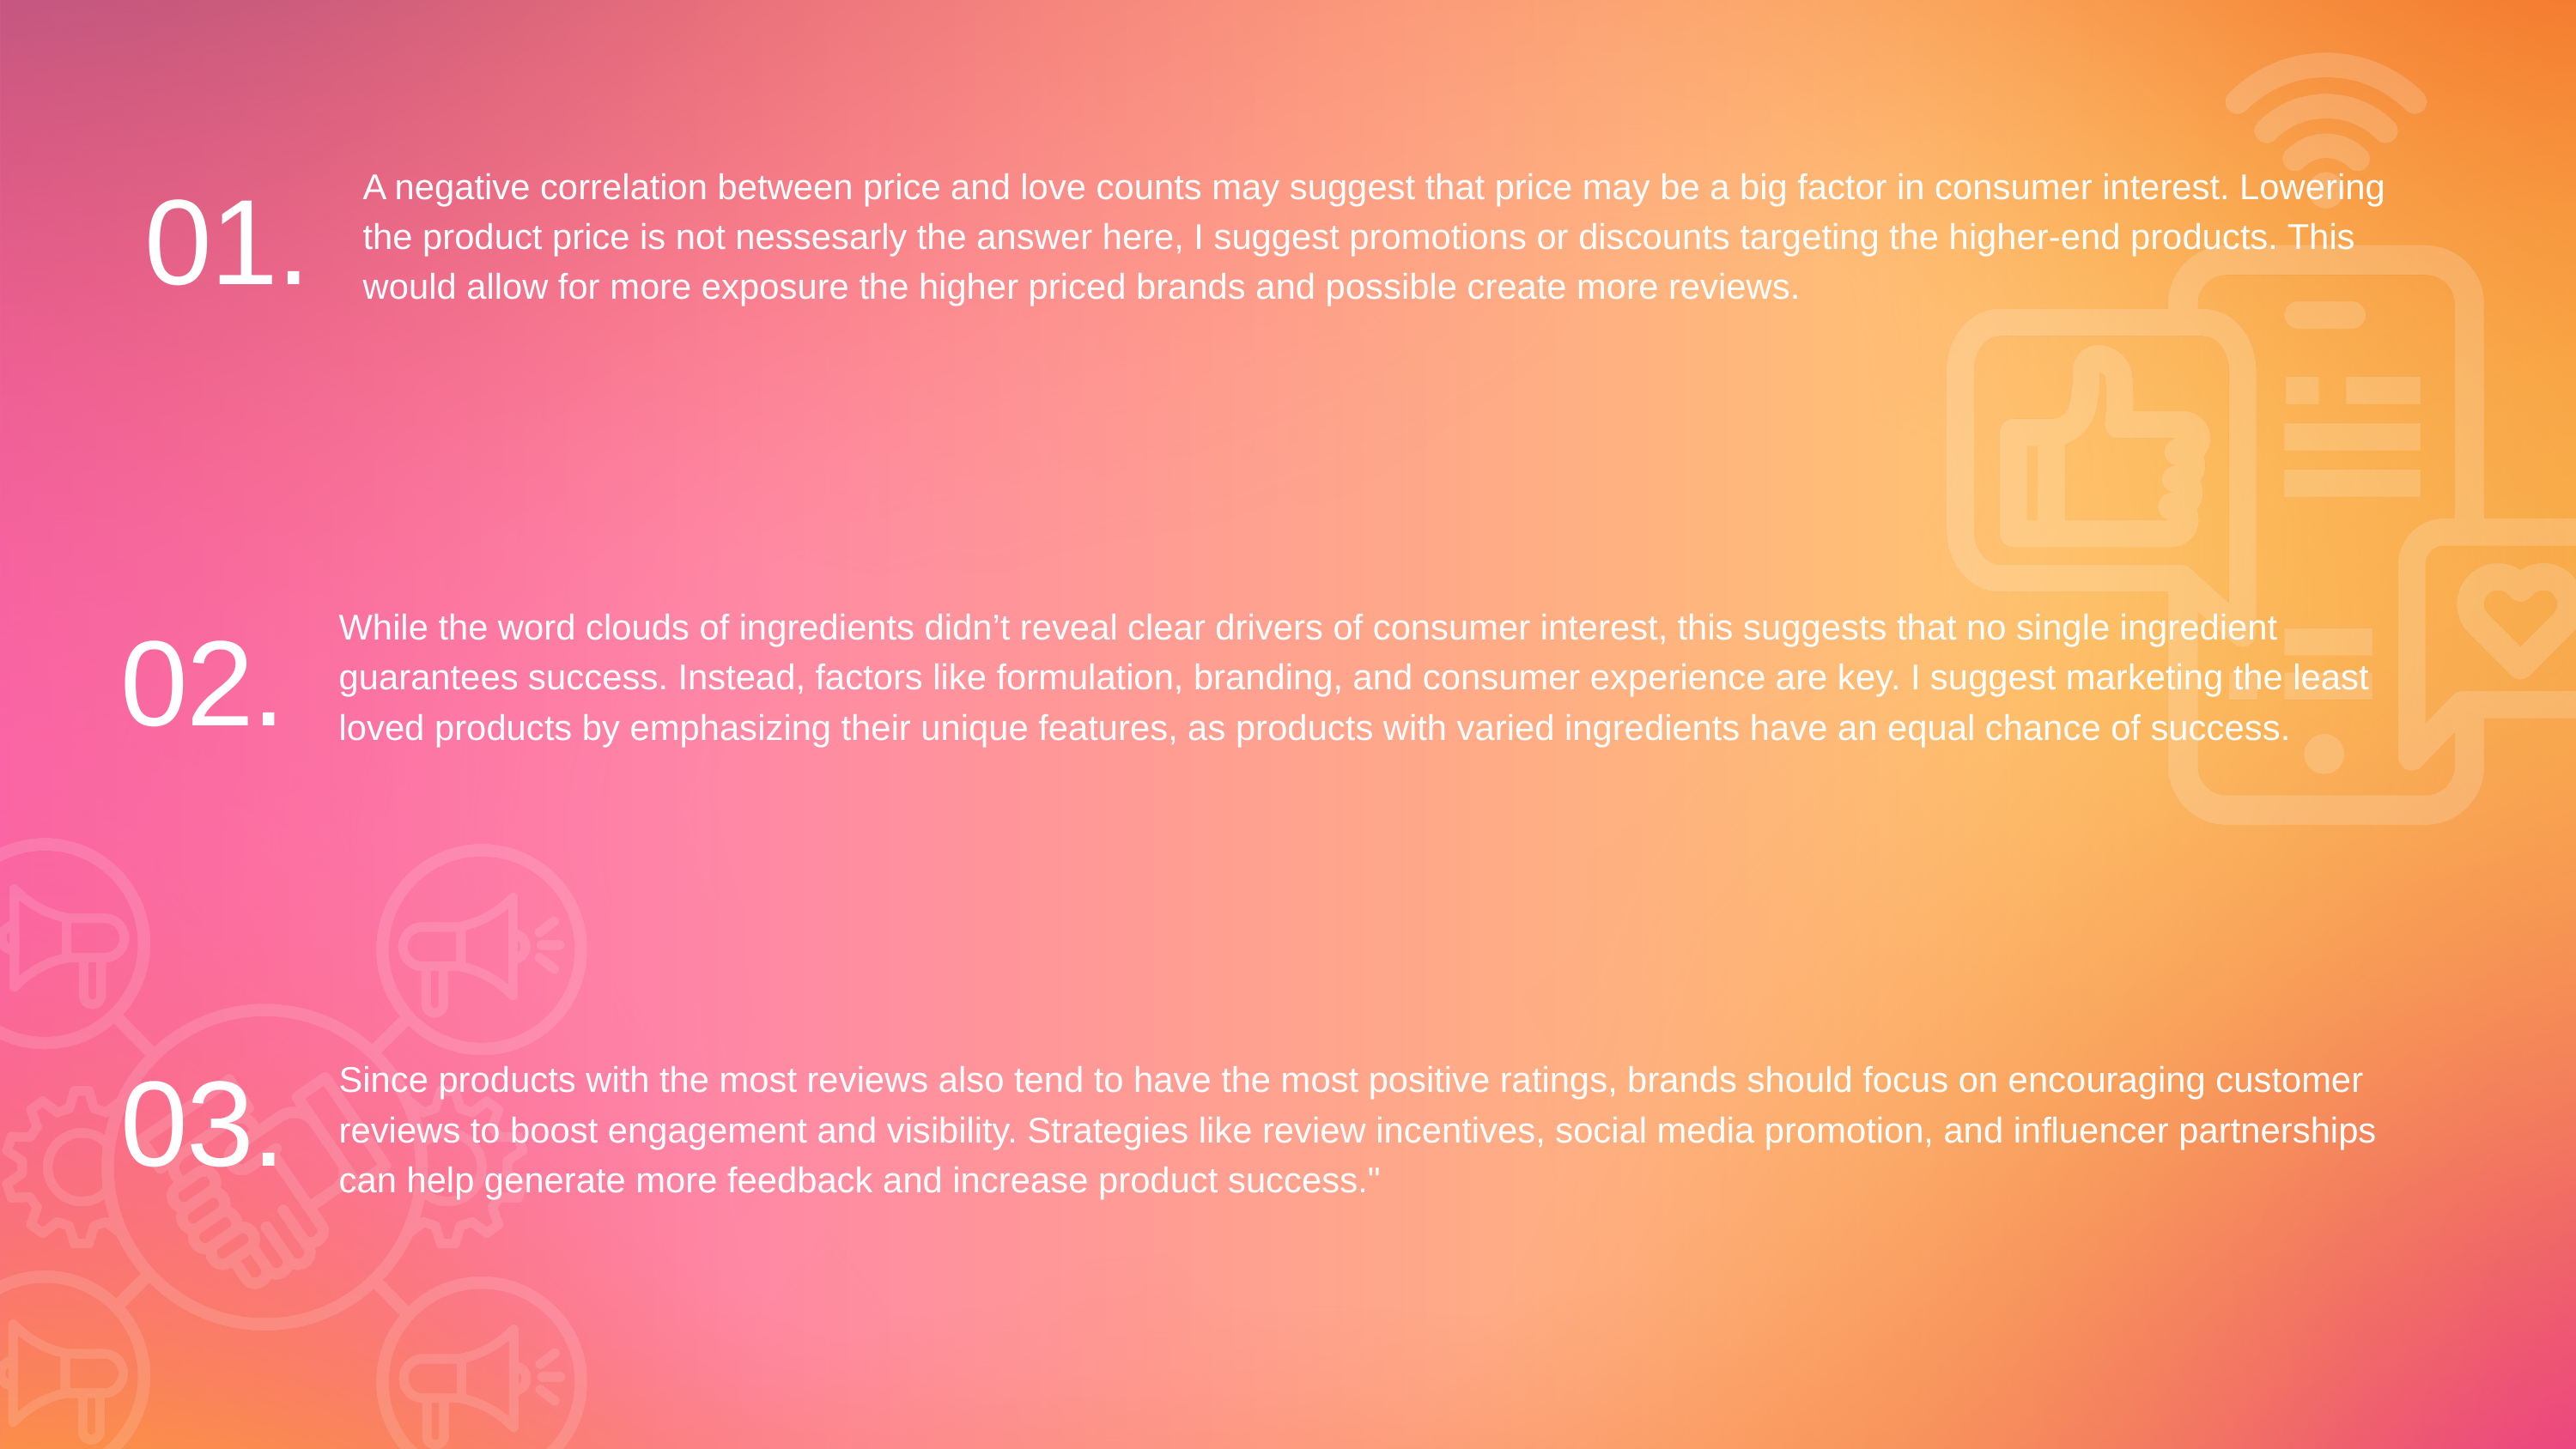

A negative correlation between price and love counts may suggest that price may be a big factor in consumer interest. Lowering the product price is not nessesarly the answer here, I suggest promotions or discounts targeting the higher-end products. This would allow for more exposure the higher priced brands and possible create more reviews.
01.
While the word clouds of ingredients didn’t reveal clear drivers of consumer interest, this suggests that no single ingredient guarantees success. Instead, factors like formulation, branding, and consumer experience are key. I suggest marketing the least loved products by emphasizing their unique features, as products with varied ingredients have an equal chance of success.
02.

03.
Since products with the most reviews also tend to have the most positive ratings, brands should focus on encouraging customer reviews to boost engagement and visibility. Strategies like review incentives, social media promotion, and influencer partnerships can help generate more feedback and increase product success."